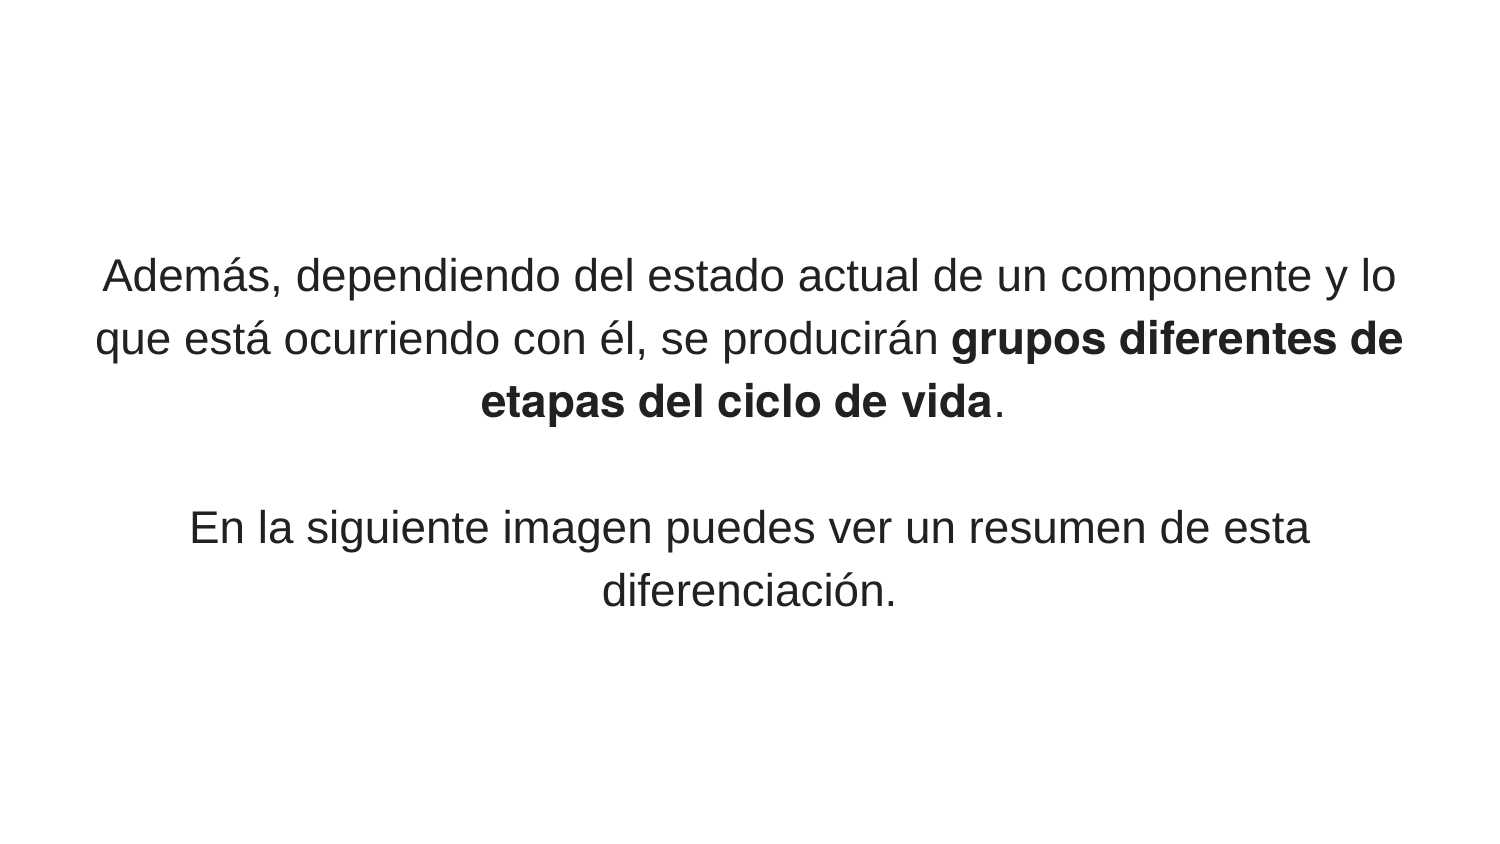

Además, dependiendo del estado actual de un componente y lo que está ocurriendo con él, se producirán grupos diferentes de etapas del ciclo de vida.

En la siguiente imagen puedes ver un resumen de esta diferenciación.